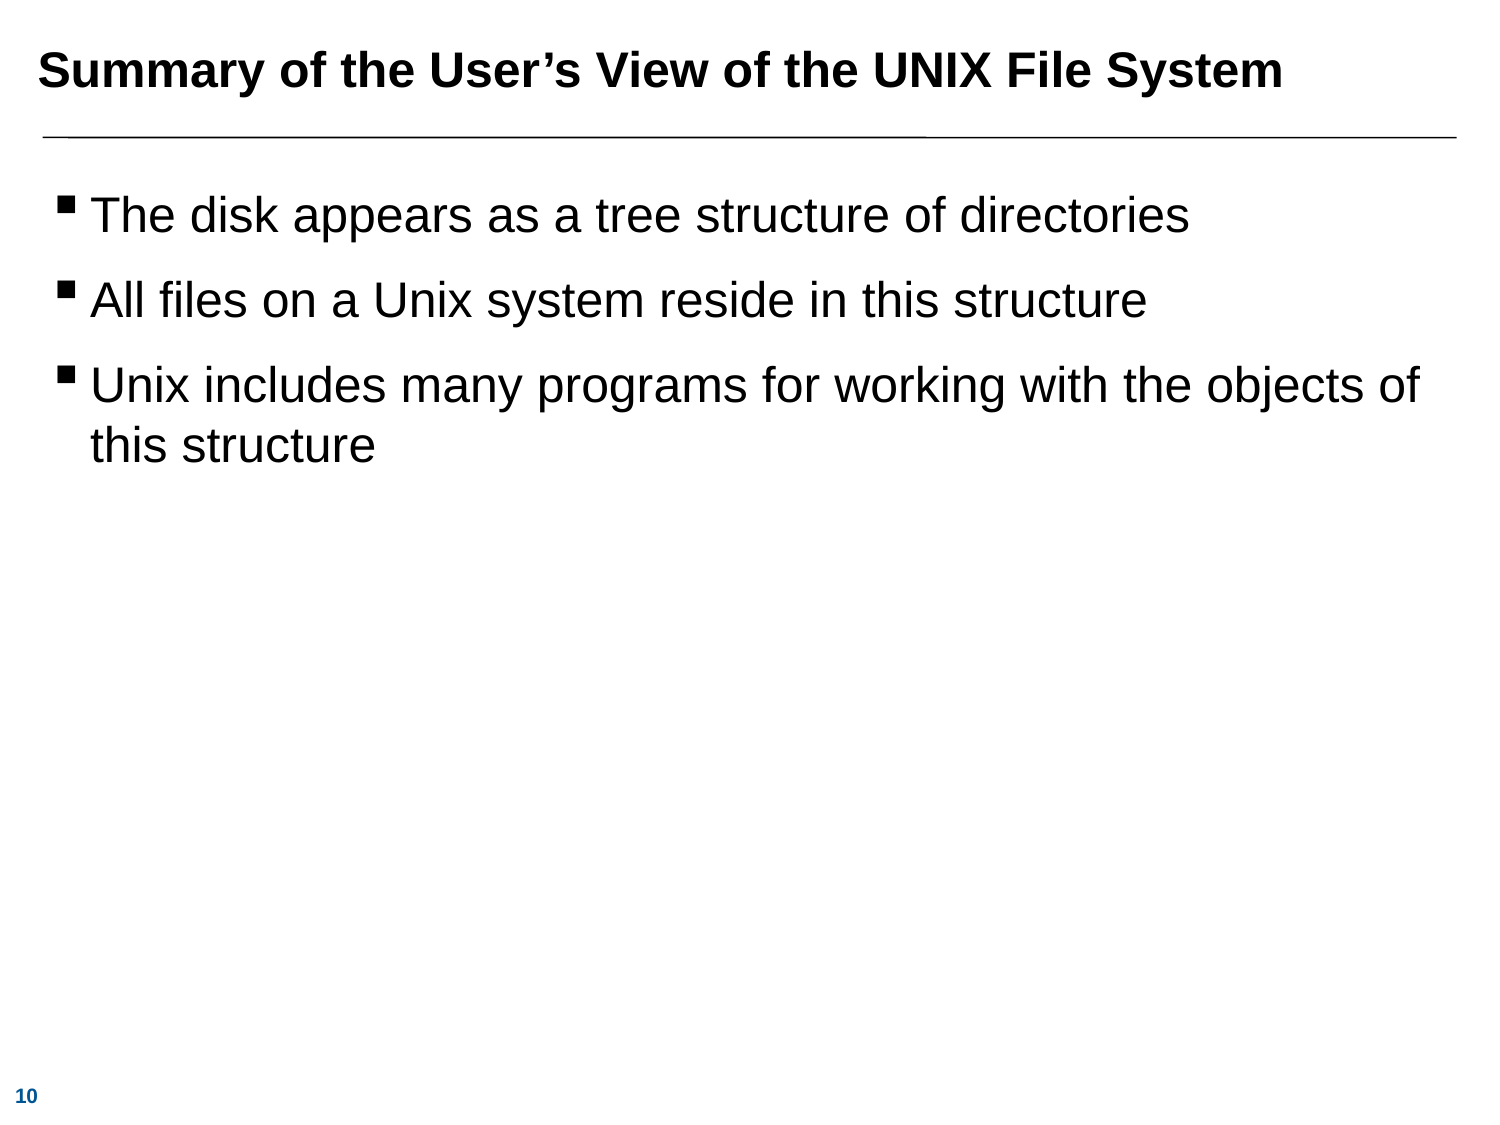

# Summary of the User’s View of the UNIX File System
The disk appears as a tree structure of directories
All files on a Unix system reside in this structure
Unix includes many programs for working with the objects of this structure
10